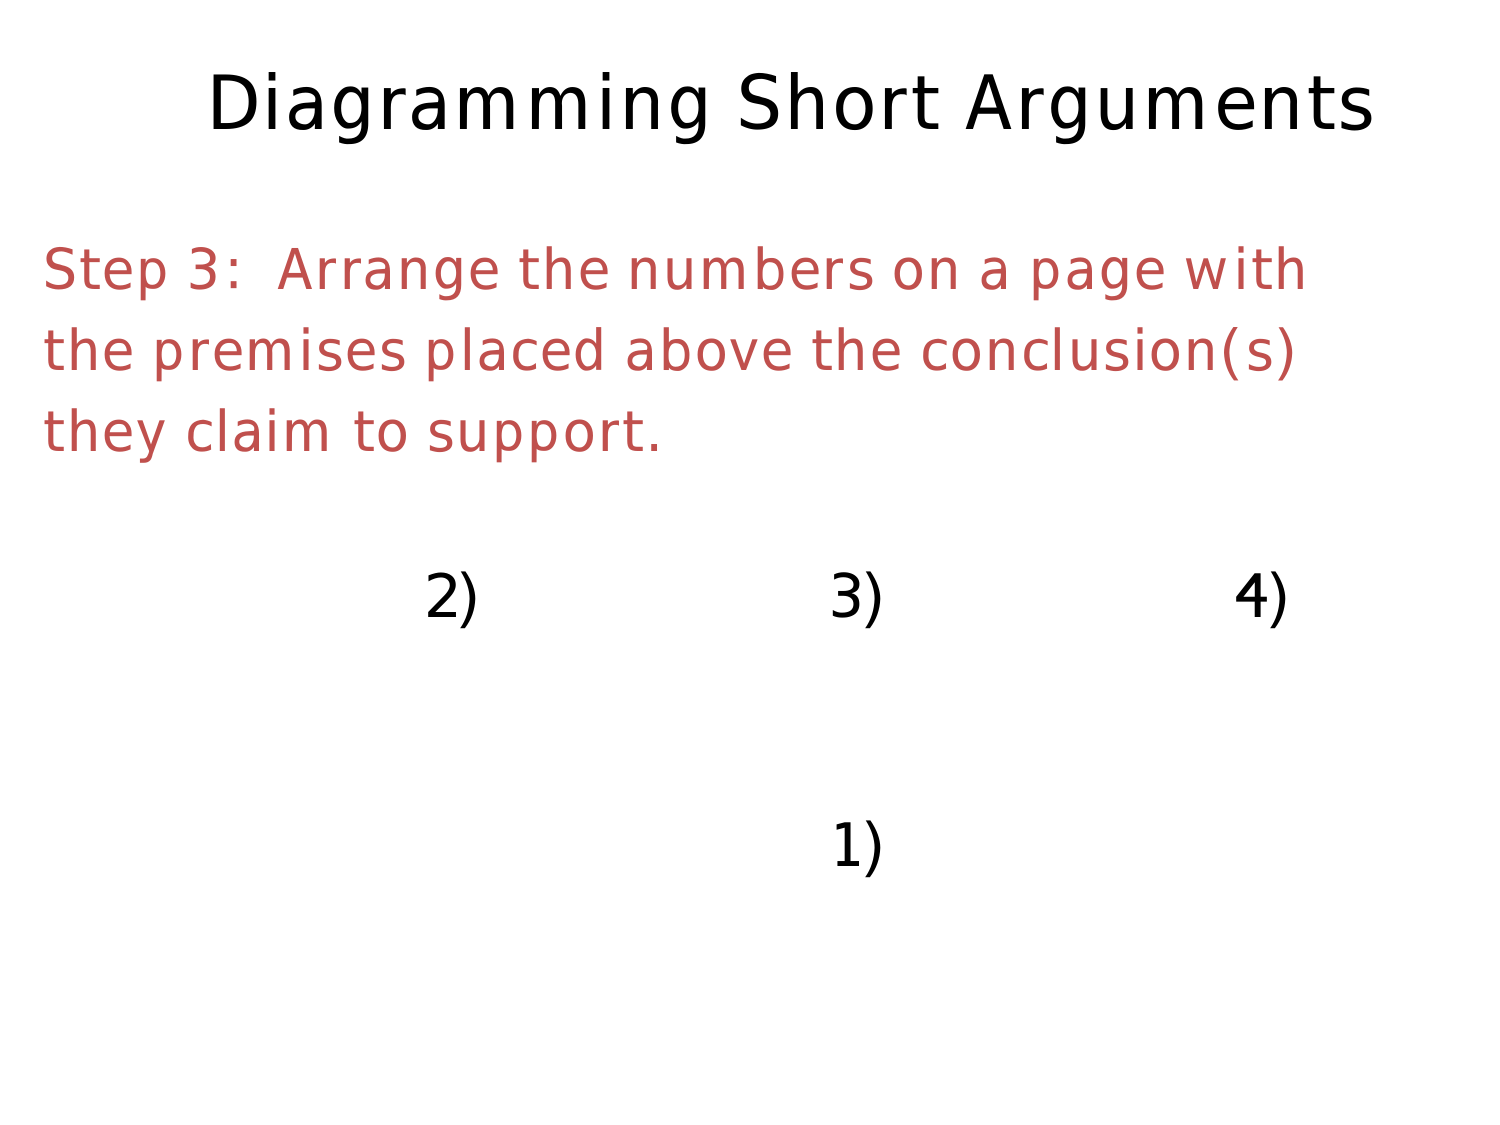

# Diagramming Short Arguments
Step 3:  Arrange the numbers on a page with the premises placed above the conclusion(s) they claim to support.

 		2)			3)			4)

		1)